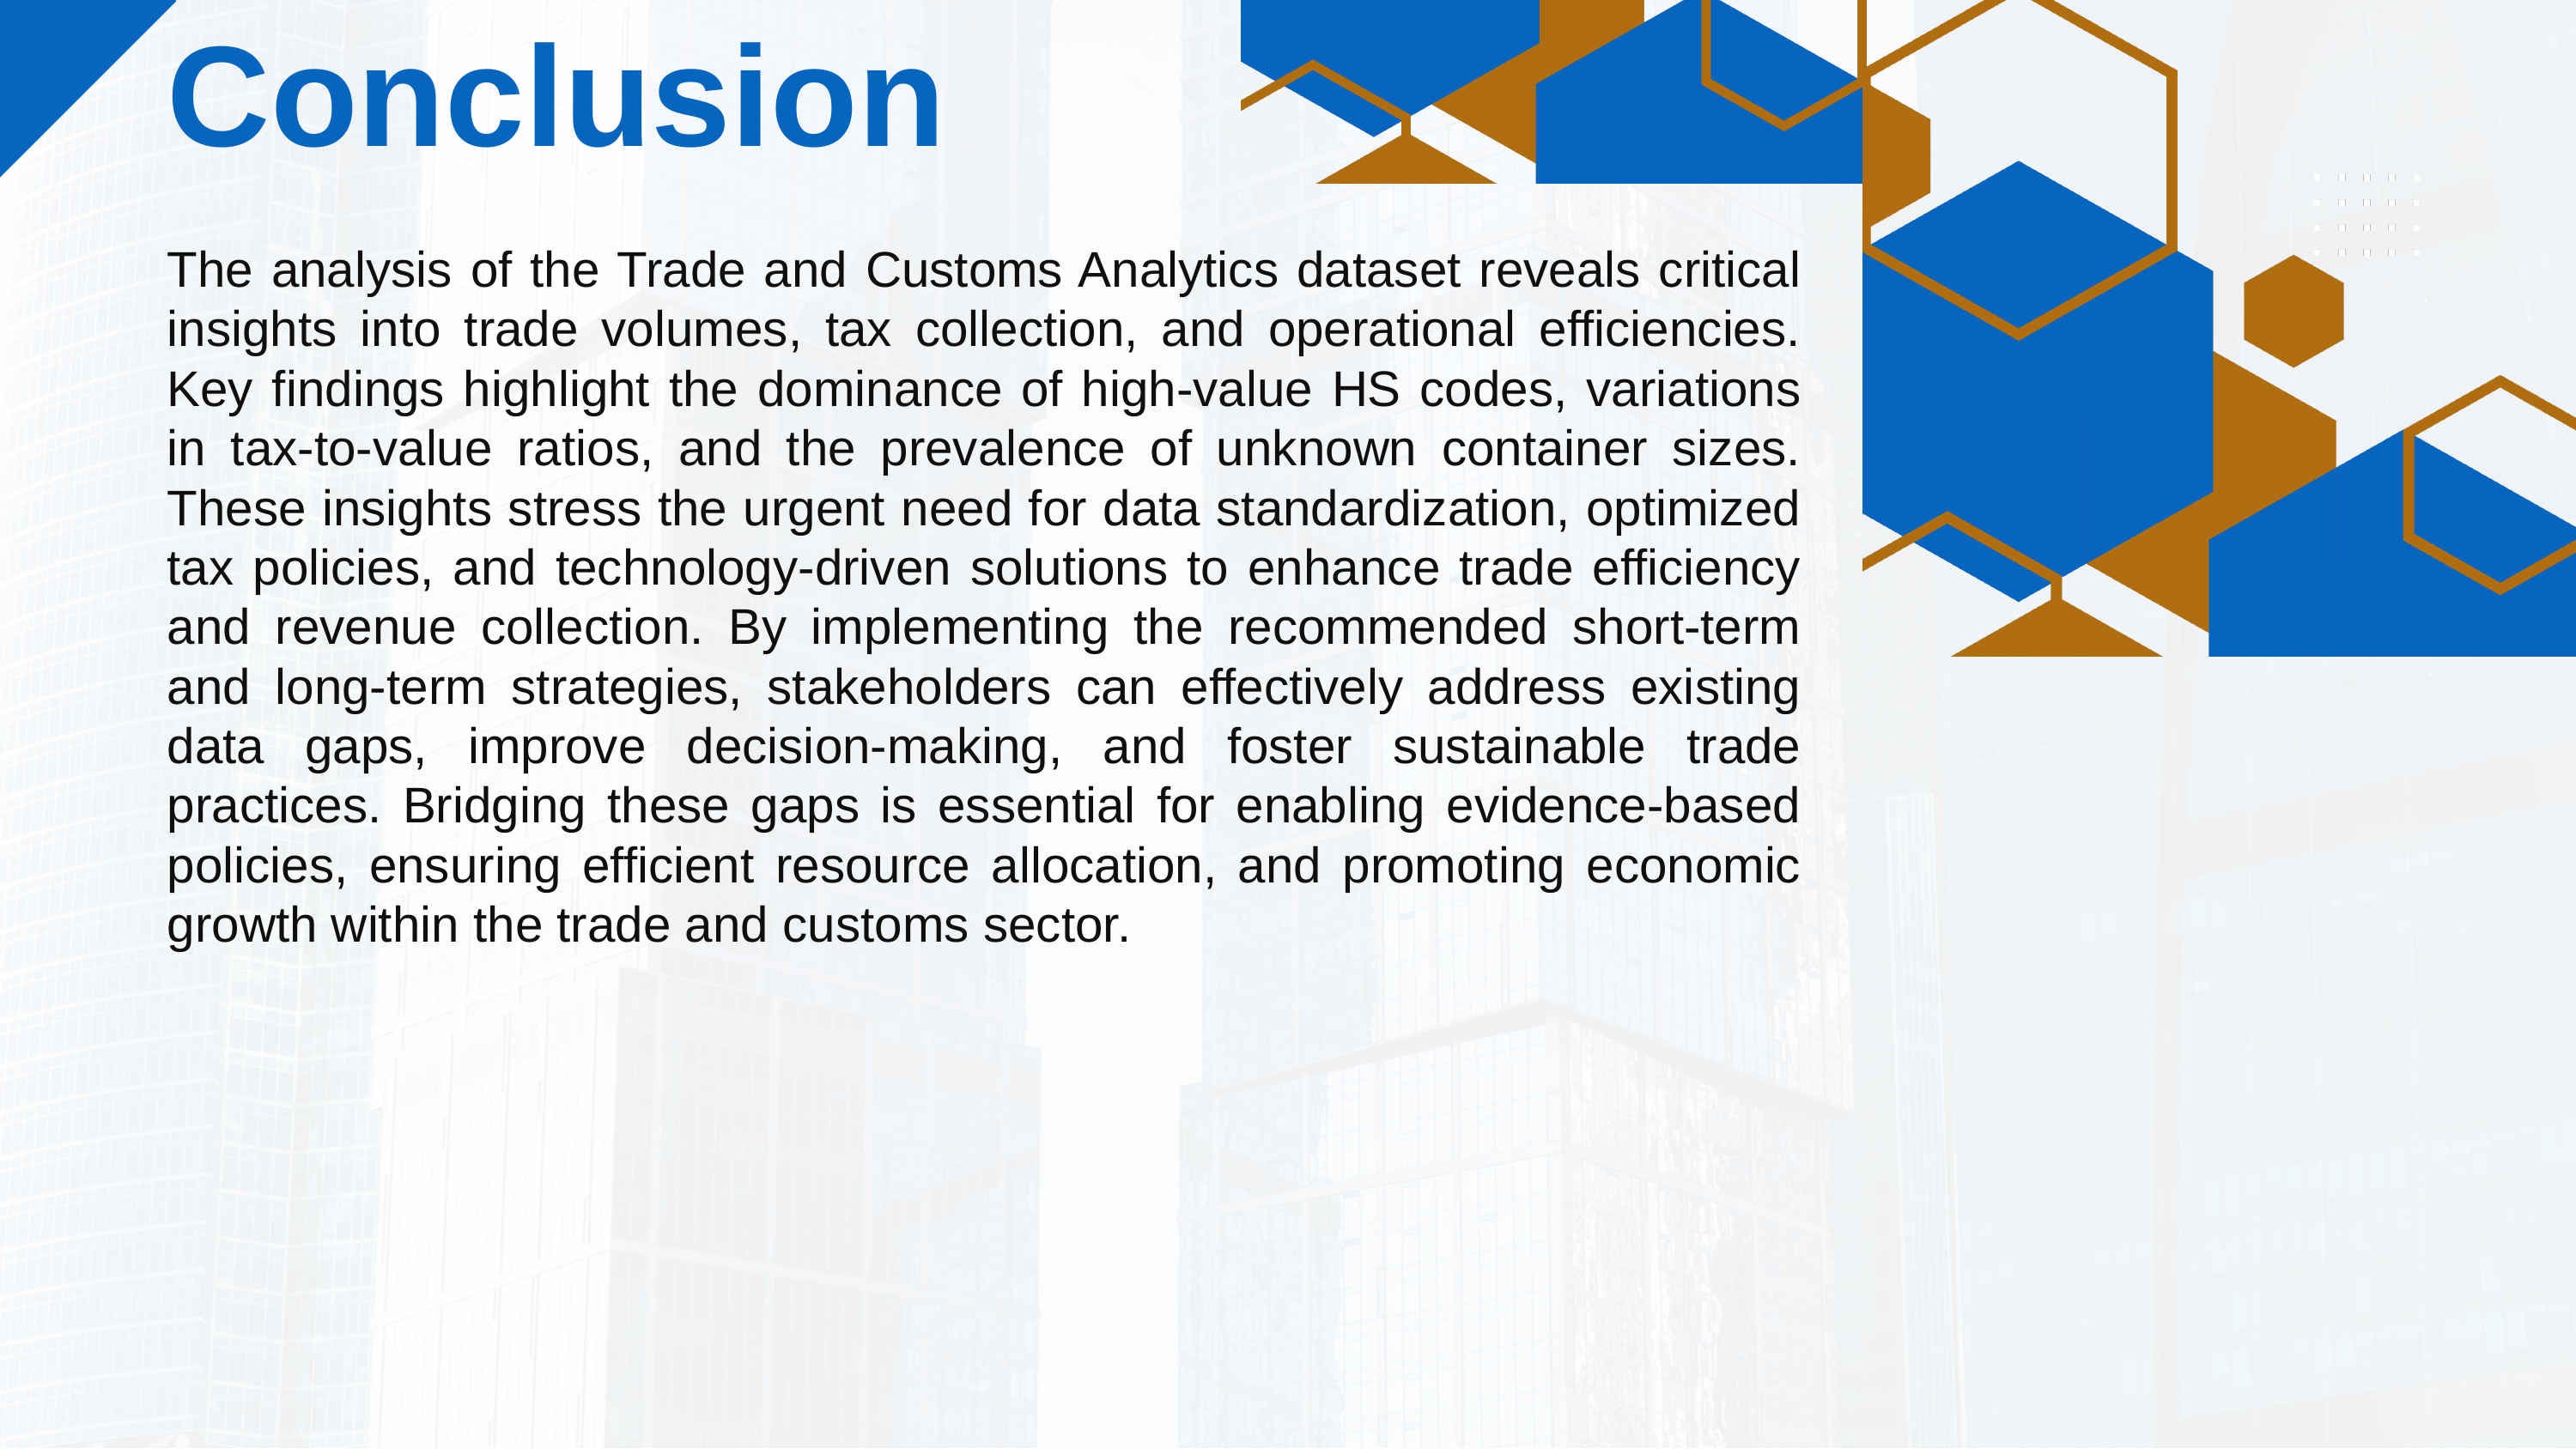

Conclusion

The analysis of the Trade and Customs Analytics dataset reveals critical insights into trade volumes, tax collection, and operational efficiencies. Key findings highlight the dominance of high-value HS codes, variations in tax-to-value ratios, and the prevalence of unknown container sizes. These insights stress the urgent need for data standardization, optimized tax policies, and technology-driven solutions to enhance trade efficiency and revenue collection. By implementing the recommended short-term and long-term strategies, stakeholders can effectively address existing data gaps, improve decision-making, and foster sustainable trade practices. Bridging these gaps is essential for enabling evidence-based policies, ensuring efficient resource allocation, and promoting economic growth within the trade and customs sector.